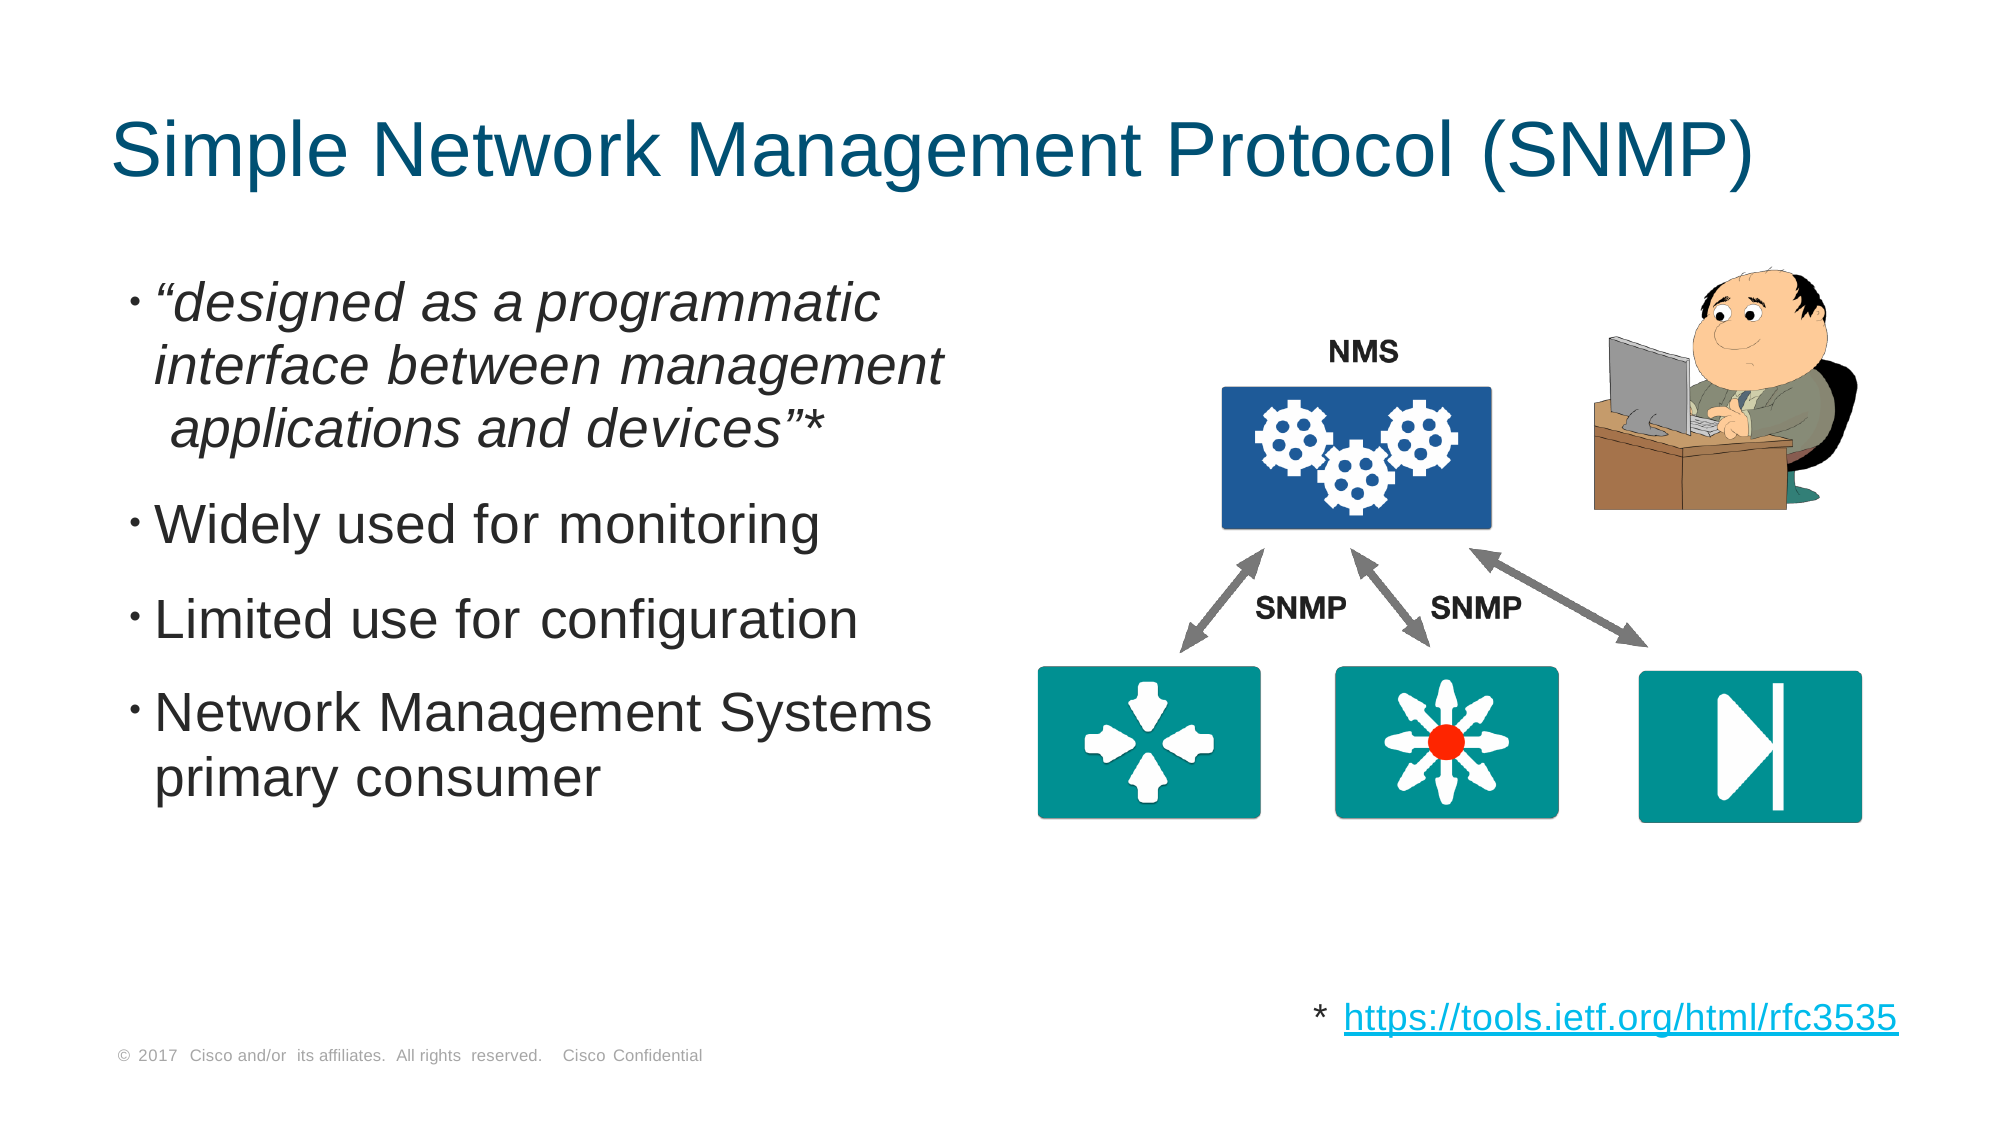

# Simple Network Management Protocol (SNMP)

“designed as a programmatic  interface between management  applications and devices”*
Widely used for monitoring
Limited use for configuration
Network Management Systems
primary consumer
* https://tools.ietf.org/html/rfc3535
© 2017  Cisco and/or  its affiliates.  All rights  reserved.    Cisco Confidential